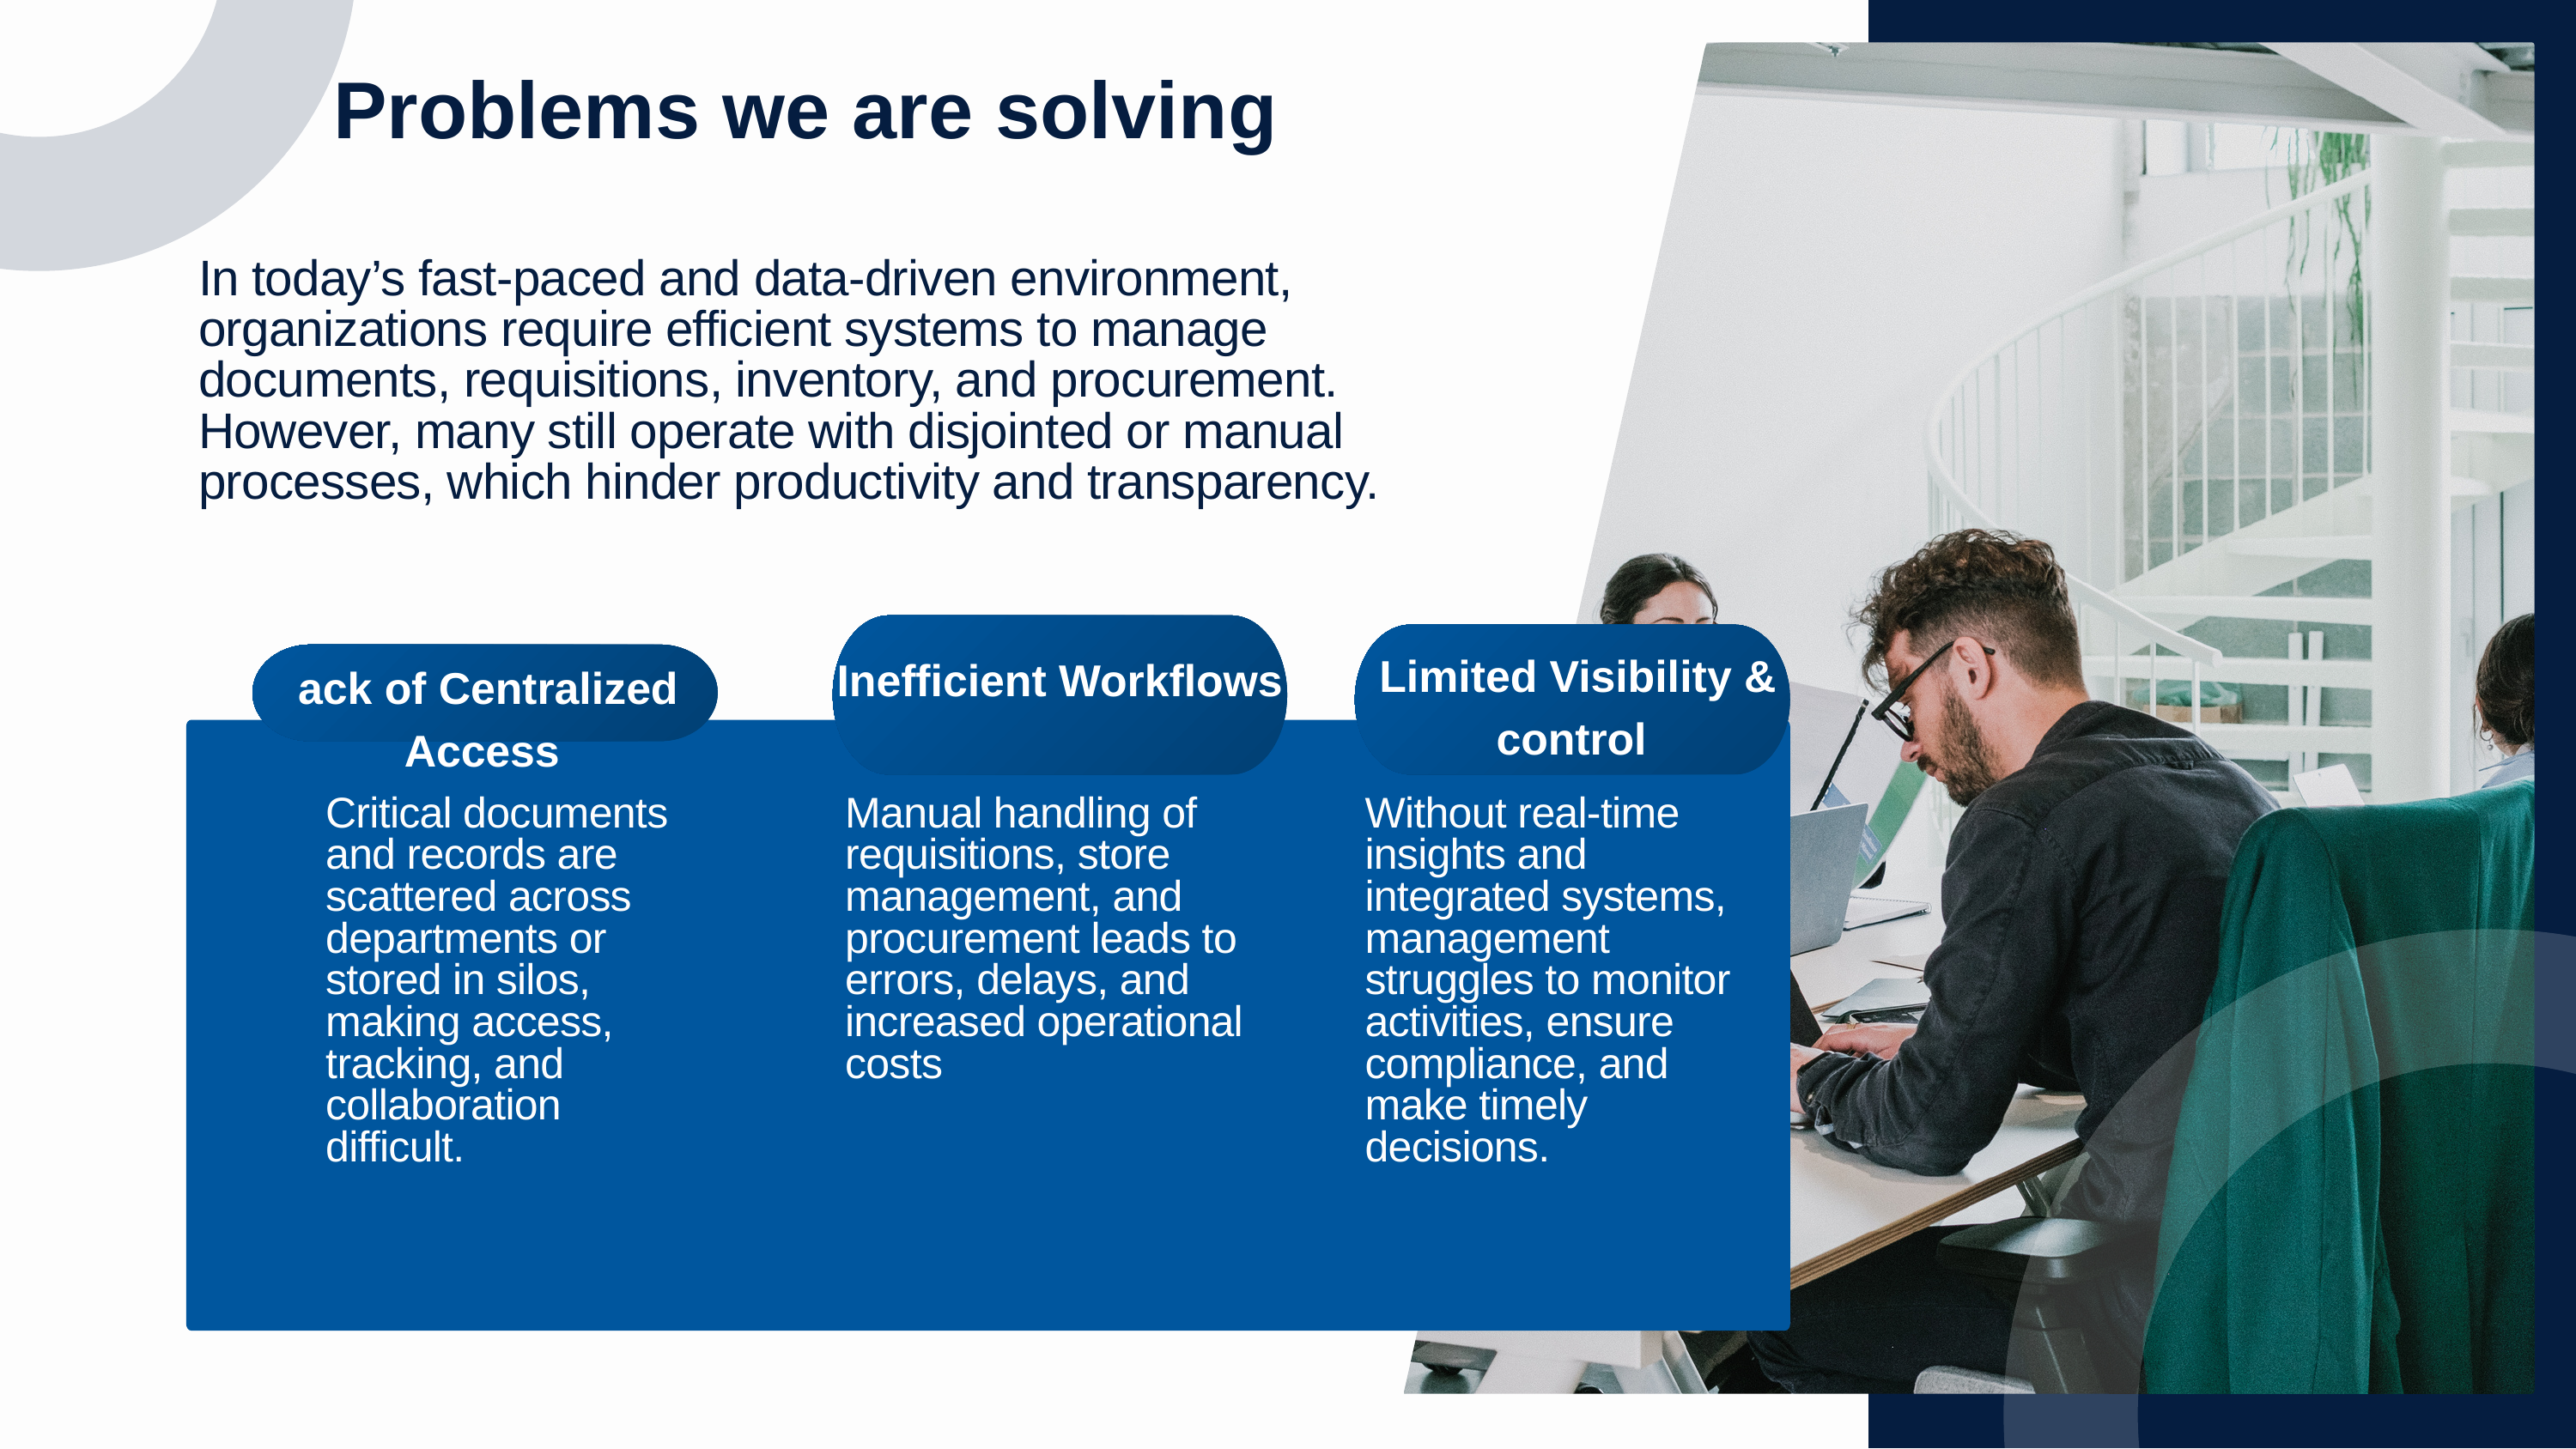

Problems we are solving

In today’s fast-paced and data-driven environment, organizations require efficient systems to manage documents, requisitions, inventory, and procurement. However, many still operate with disjointed or manual processes, which hinder productivity and transparency.

Inefficient Workflows

Limited Visibility & control

ack of Centralized Access

Manual handling of requisitions, store management, and procurement leads to errors, delays, and increased operational costs
Critical documents and records are scattered across departments or stored in silos, making access, tracking, and collaboration difficult.
Without real-time insights and integrated systems, management struggles to monitor activities, ensure compliance, and make timely decisions.